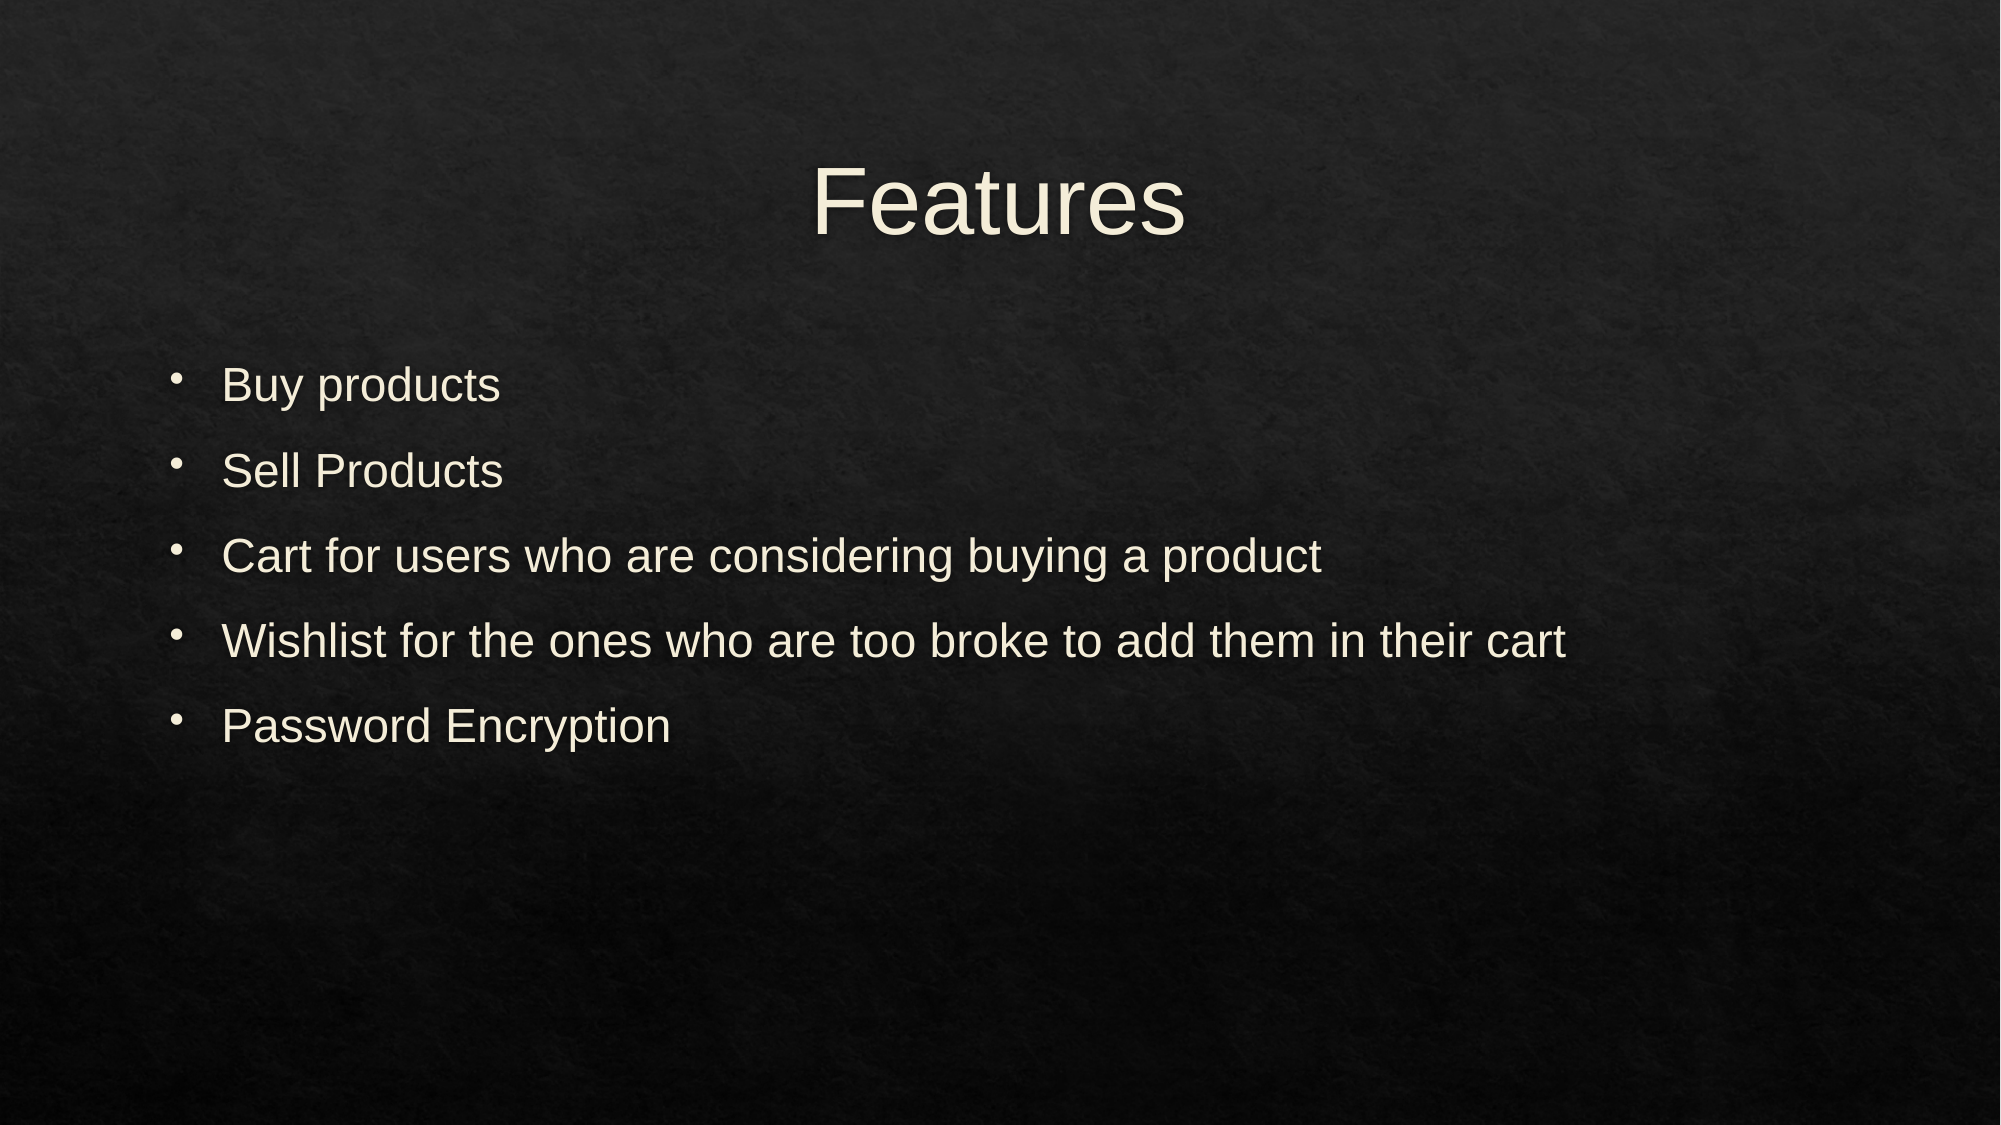

# Features
Buy products
Sell Products
Cart for users who are considering buying a product
Wishlist for the ones who are too broke to add them in their cart
Password Encryption